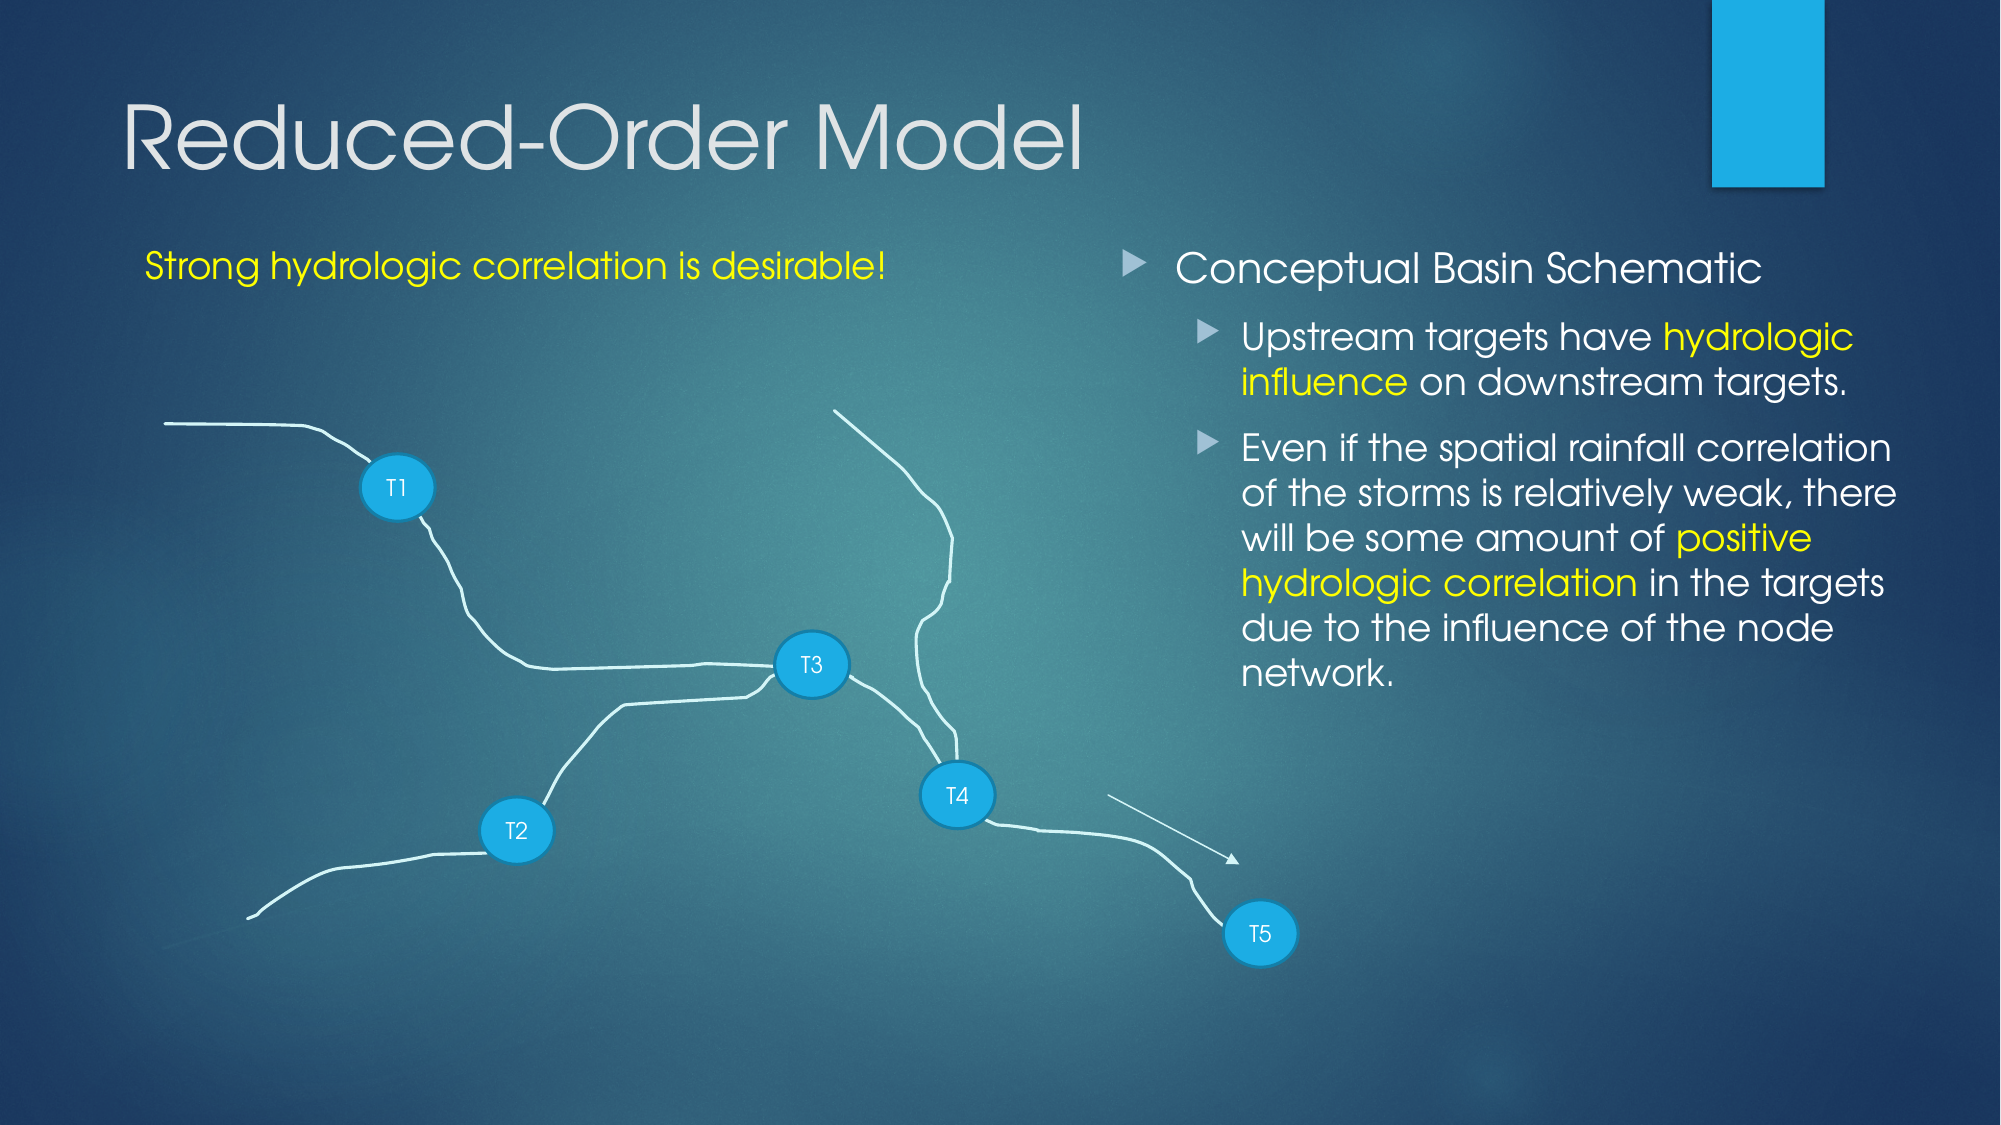

# Reduced-Order Model
Strong hydrologic correlation is desirable!
Conceptual Basin Schematic
Upstream targets have hydrologic influence on downstream targets.
Even if the spatial rainfall correlation of the storms is relatively weak, there will be some amount of positive hydrologic correlation in the targets due to the influence of the node network.

T1
T3

T4
T2
T5